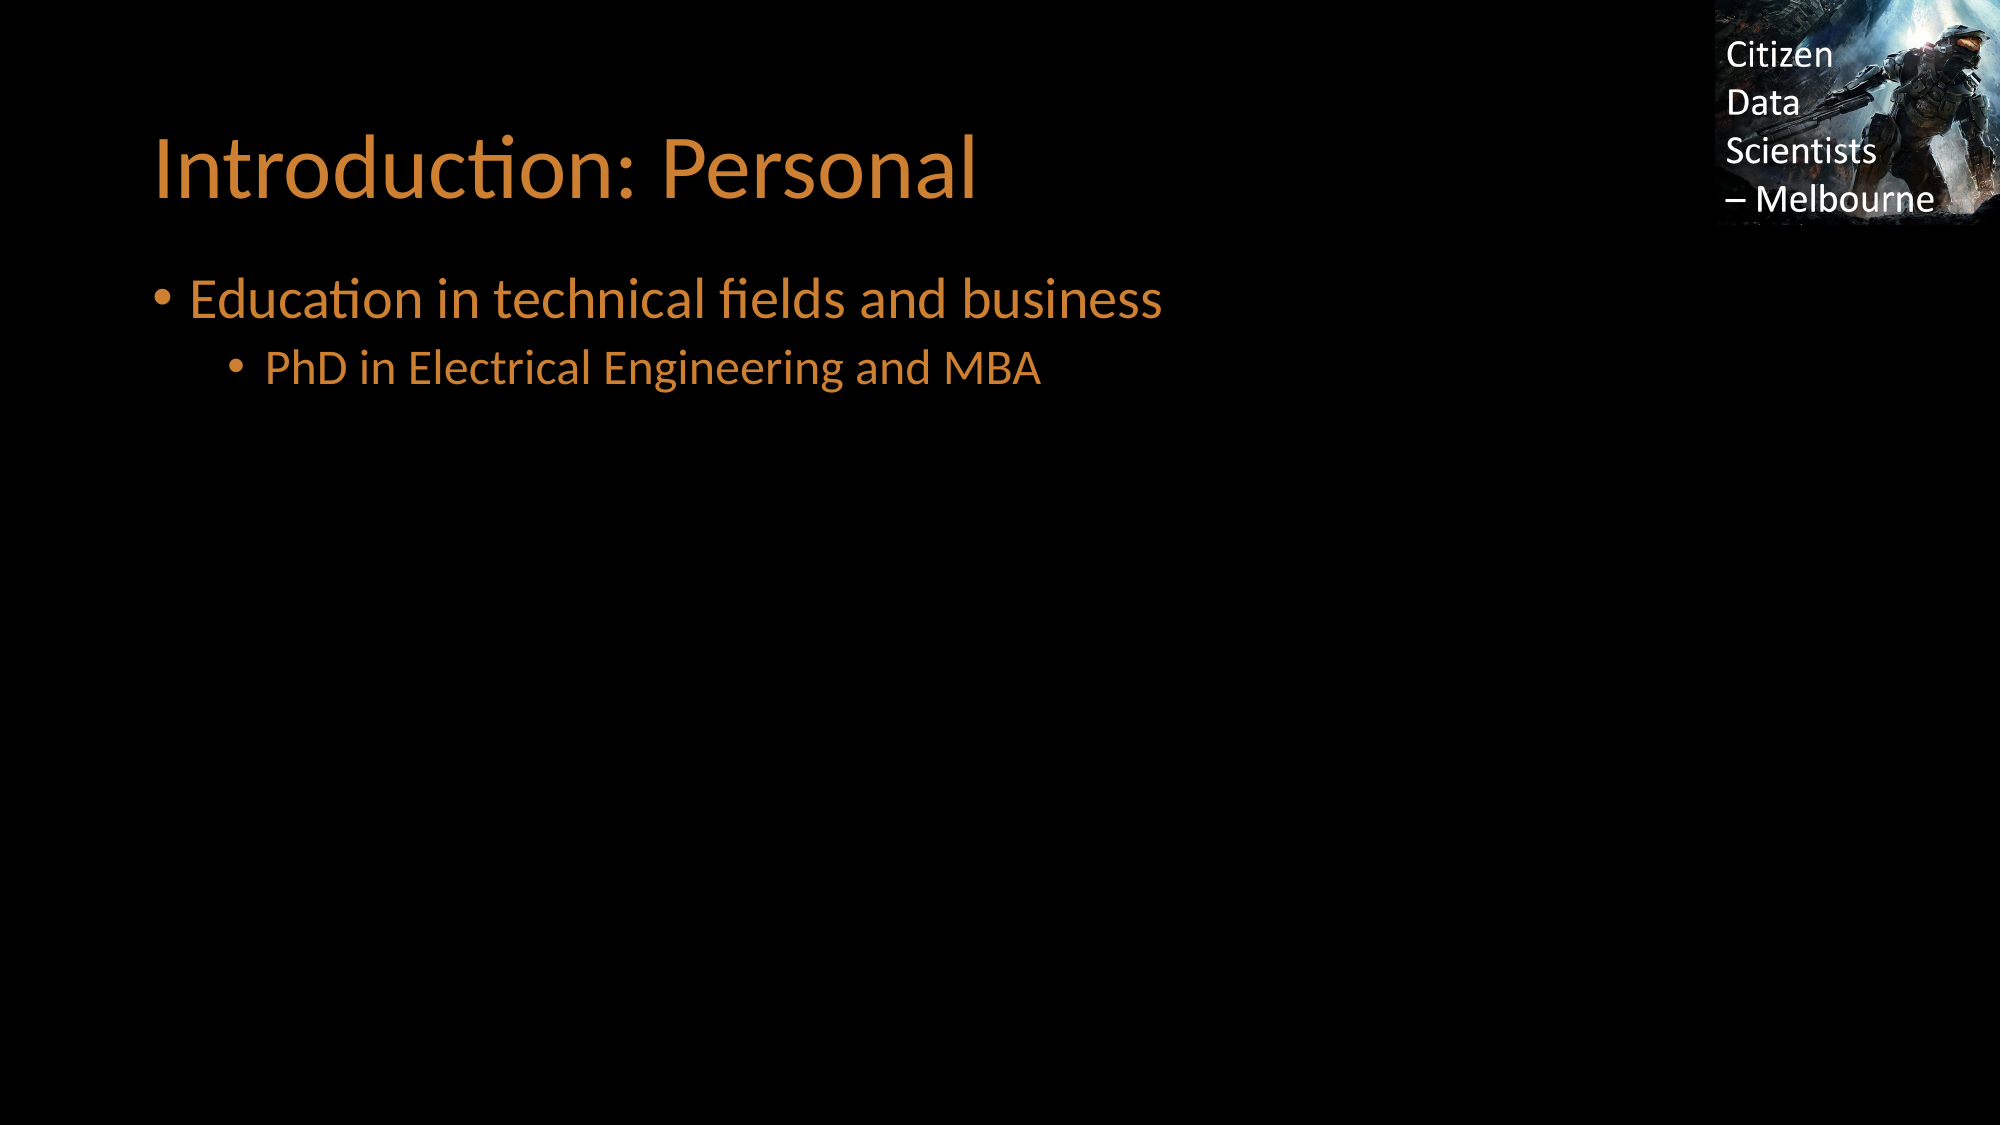

# Introduction: Personal
Education in technical fields and business
PhD in Electrical Engineering and MBA